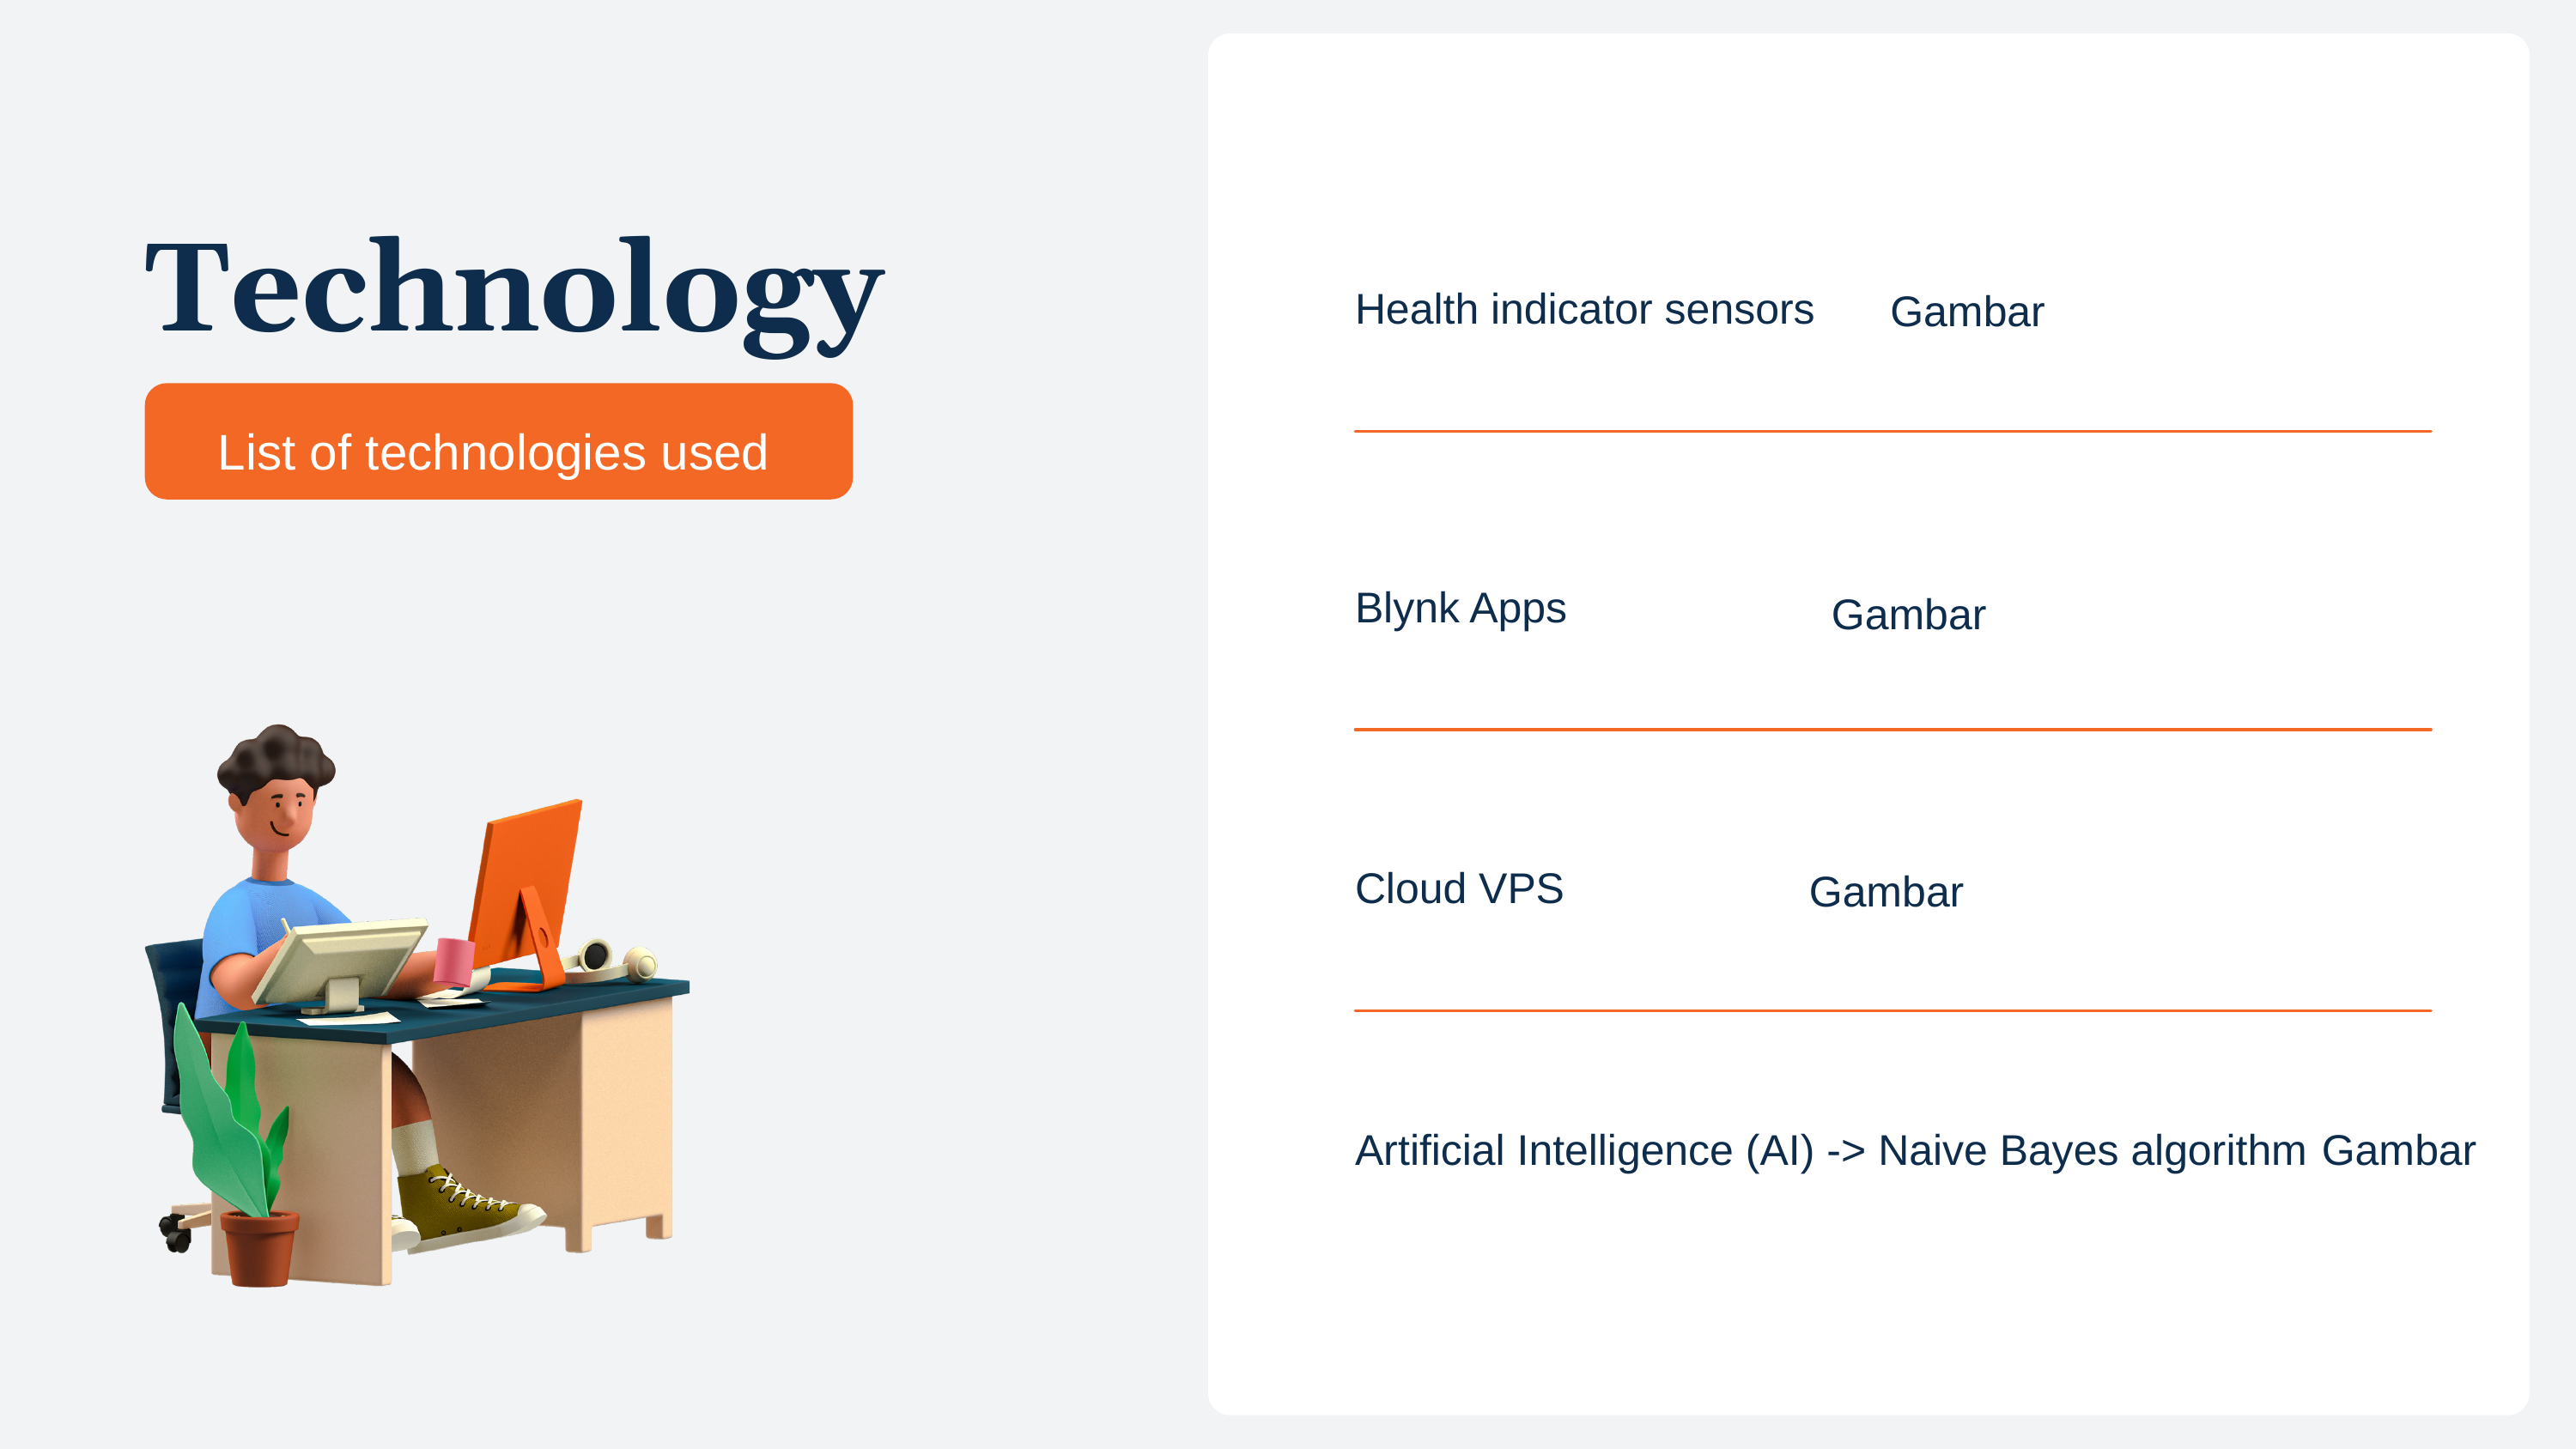

Technology

List of technologies used
Health indicator sensors
Gambar
Blynk Apps
Gambar

Cloud VPS
Gambar
Gambar
Artificial Intelligence (AI) -> Naive Bayes algorithm